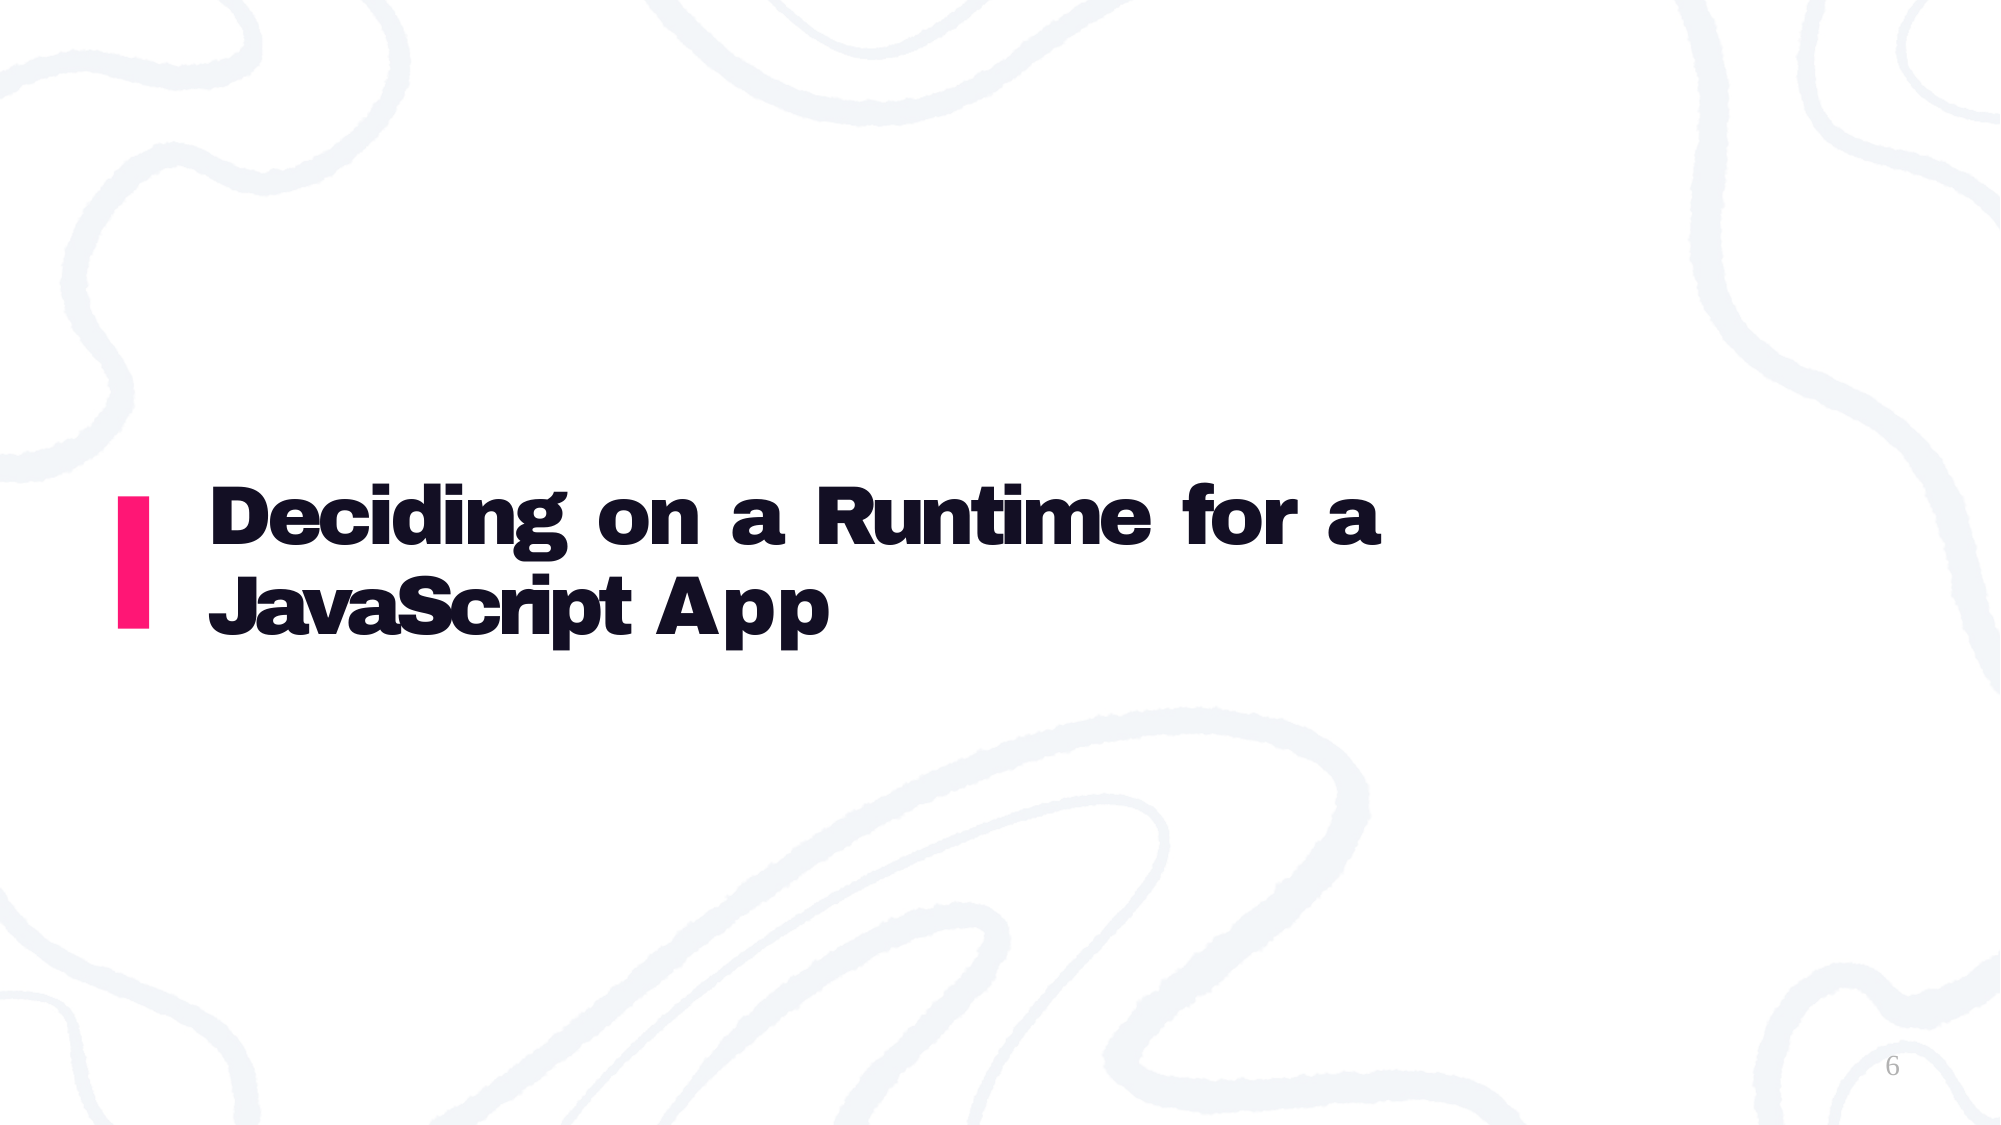

# Deciding on a Runtime for a JavaScript App
6